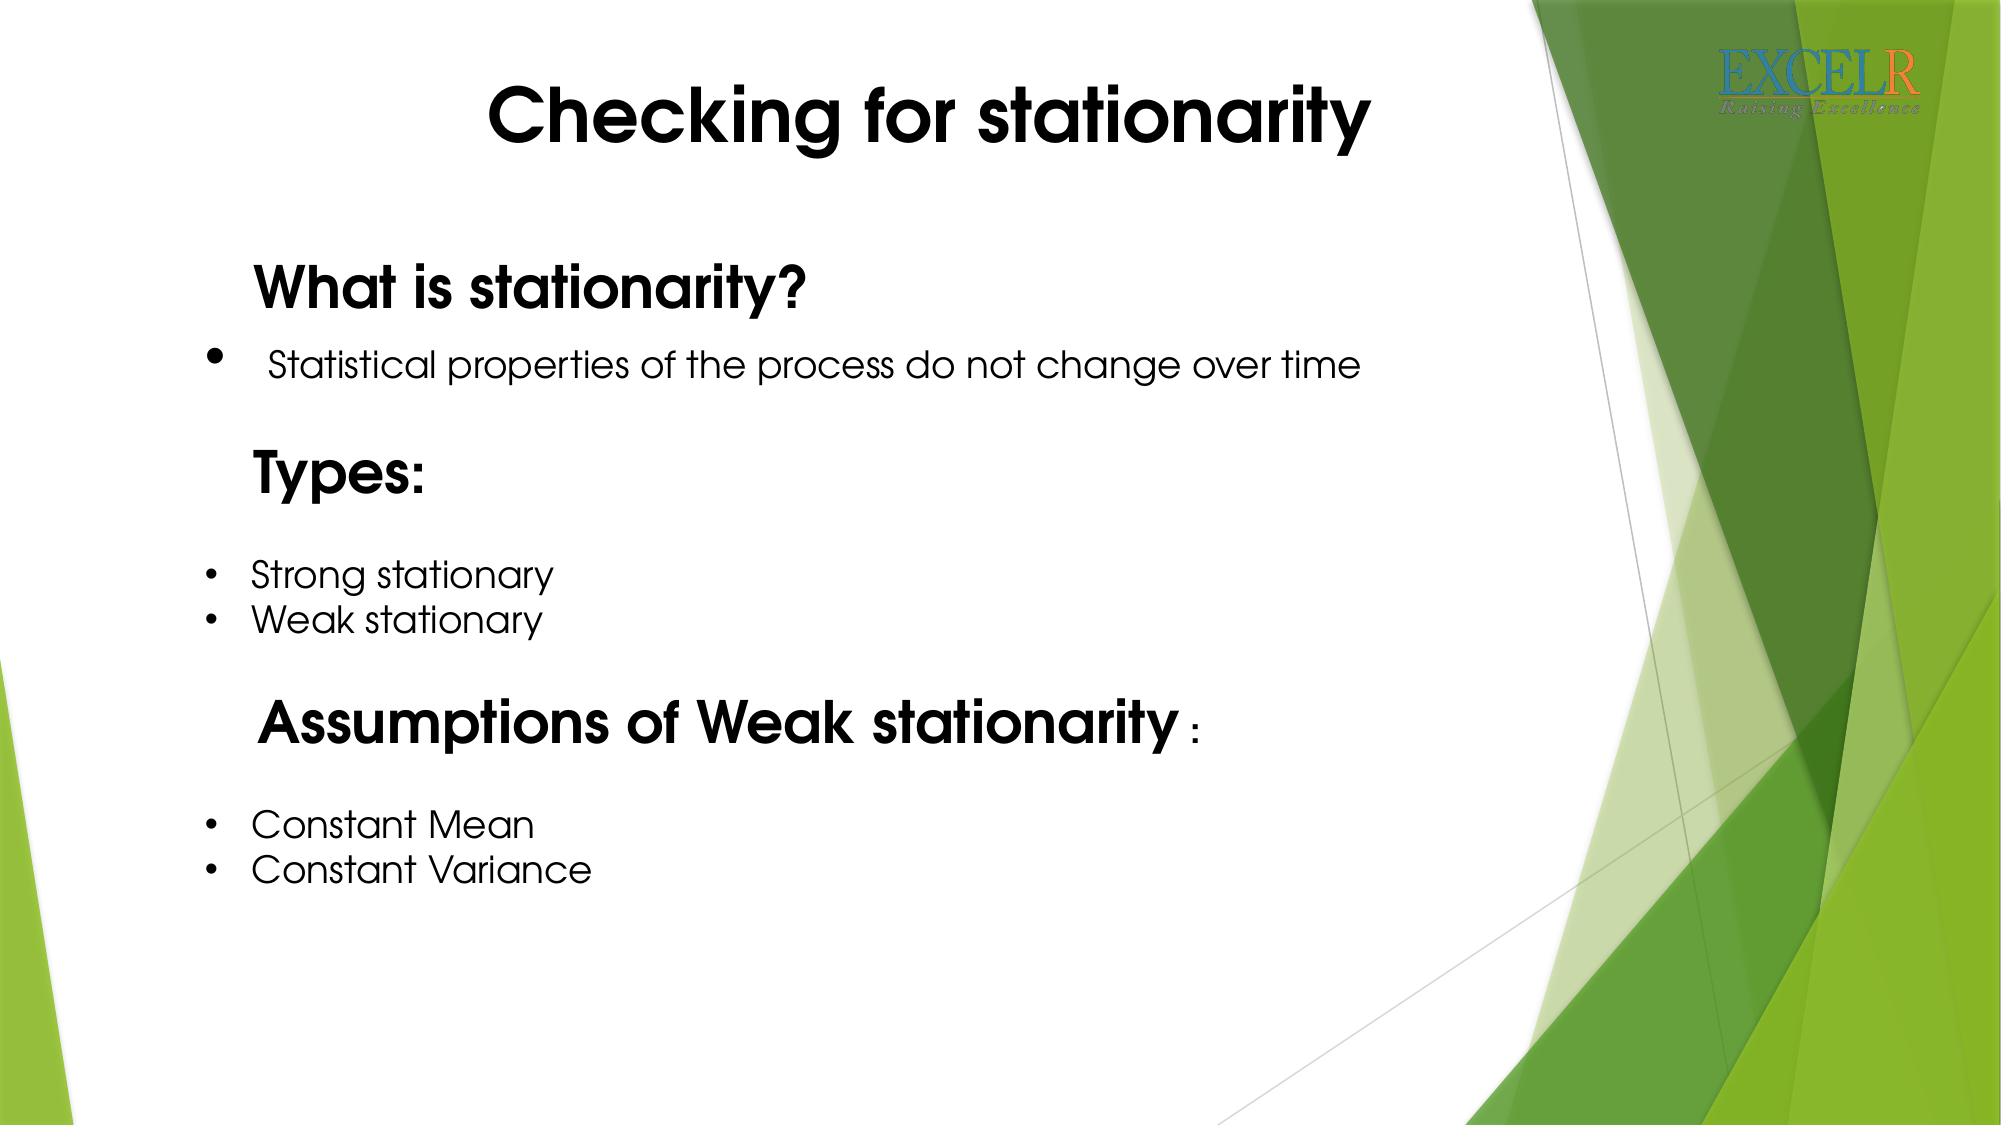

Checking for stationarity
   What is stationarity?
 Statistical properties of the process do not change over time

   Types:

Strong stationary
Weak stationary

     Assumptions of Weak stationarity :

Constant Mean
Constant Variance